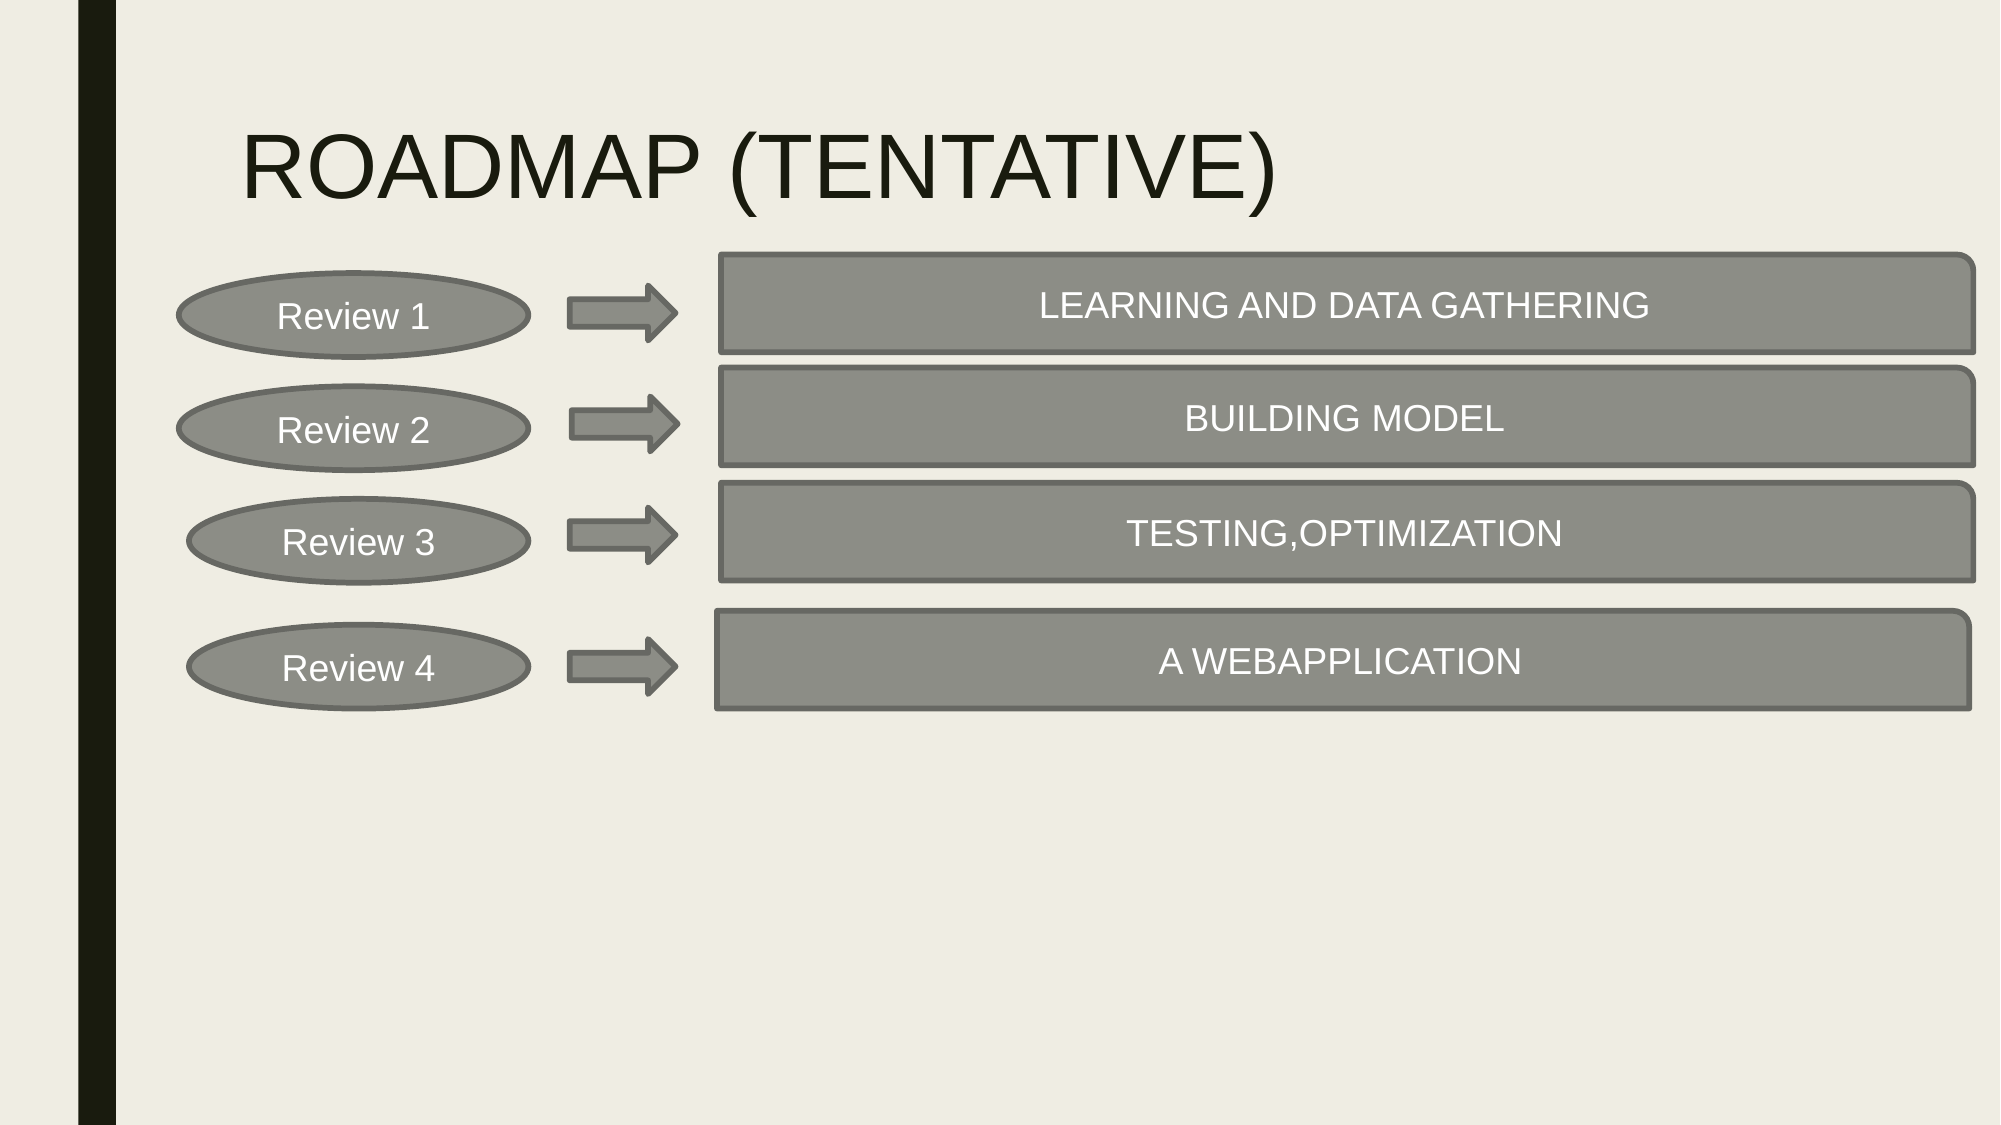

# ROADMAP (TENTATIVE)
LEARNING AND DATA GATHERING
Review 1

BUILDING MODEL
Review 2

TESTING,OPTIMIZATION
Review 3

A WEBAPPLICATION
Review 4